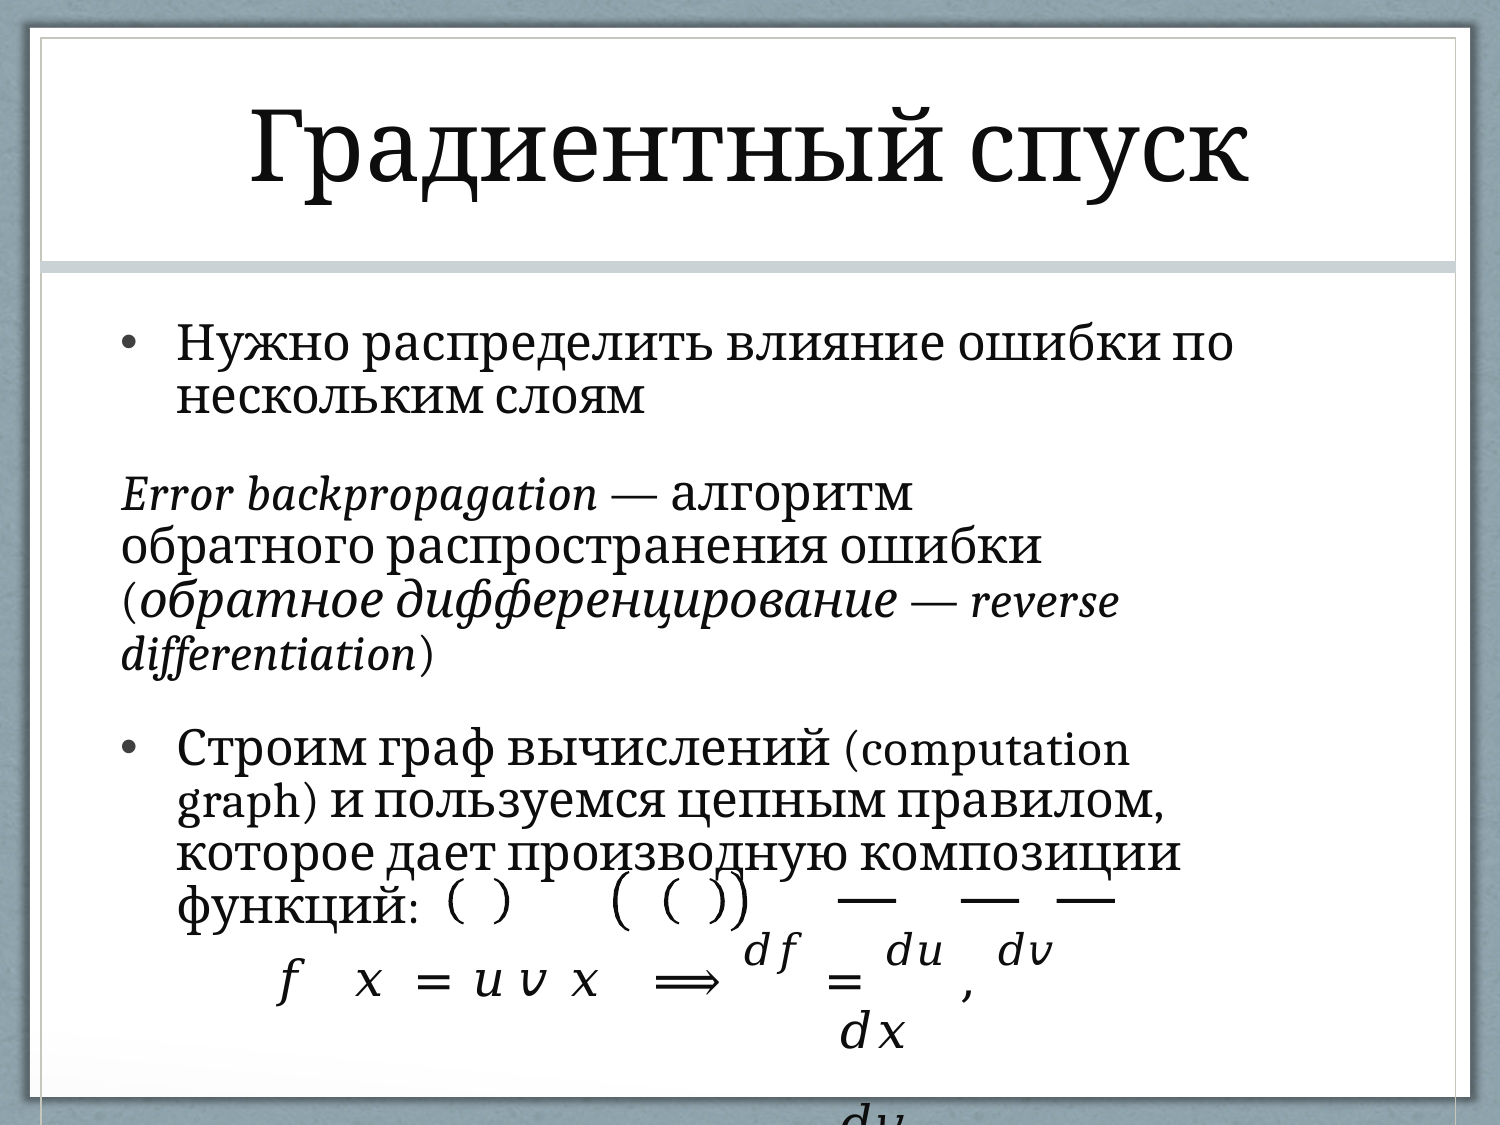

| Градиентный спуск |
| --- |
| Нужно распределить влияние ошибки по нескольким слоям Error backpropagation — алгоритм обратного распространения ошибки (обратное дифференцирование — reverse differentiation) Строим граф вычислений (computation graph) и пользуемся цепным правилом, которое дает производную композиции функций: 𝑓 𝑥 = 𝑢 𝑣 𝑥 ⟹ 𝑑𝑓 = 𝑑𝑢 , 𝑑𝑣 𝑑𝑥 𝑑𝑣 𝑑𝑥 |
| 21 |